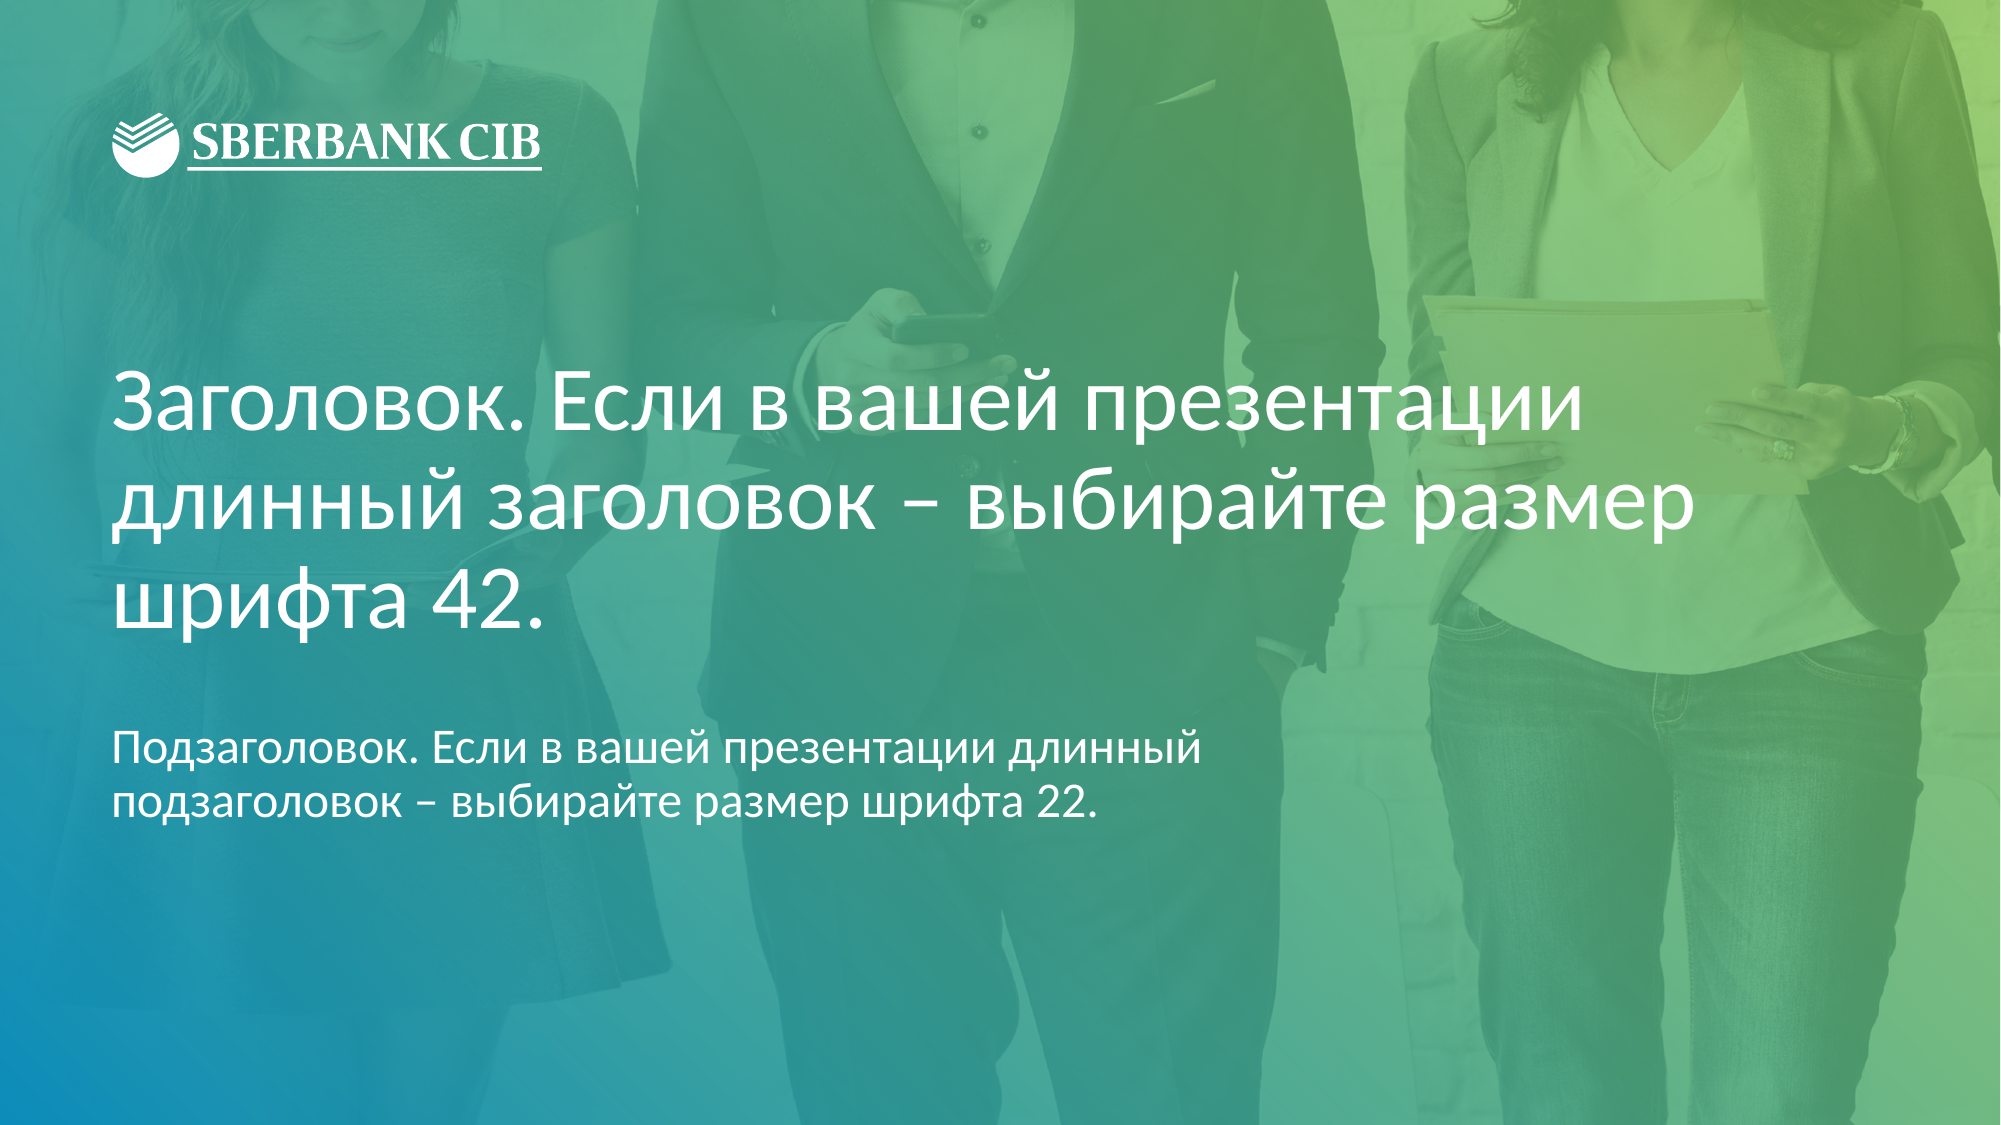

# Заголовок. Если в вашей презентации длинный заголовок – выбирайте размер шрифта 42.
Подзаголовок. Если в вашей презентации длинный подзаголовок – выбирайте размер шрифта 22.